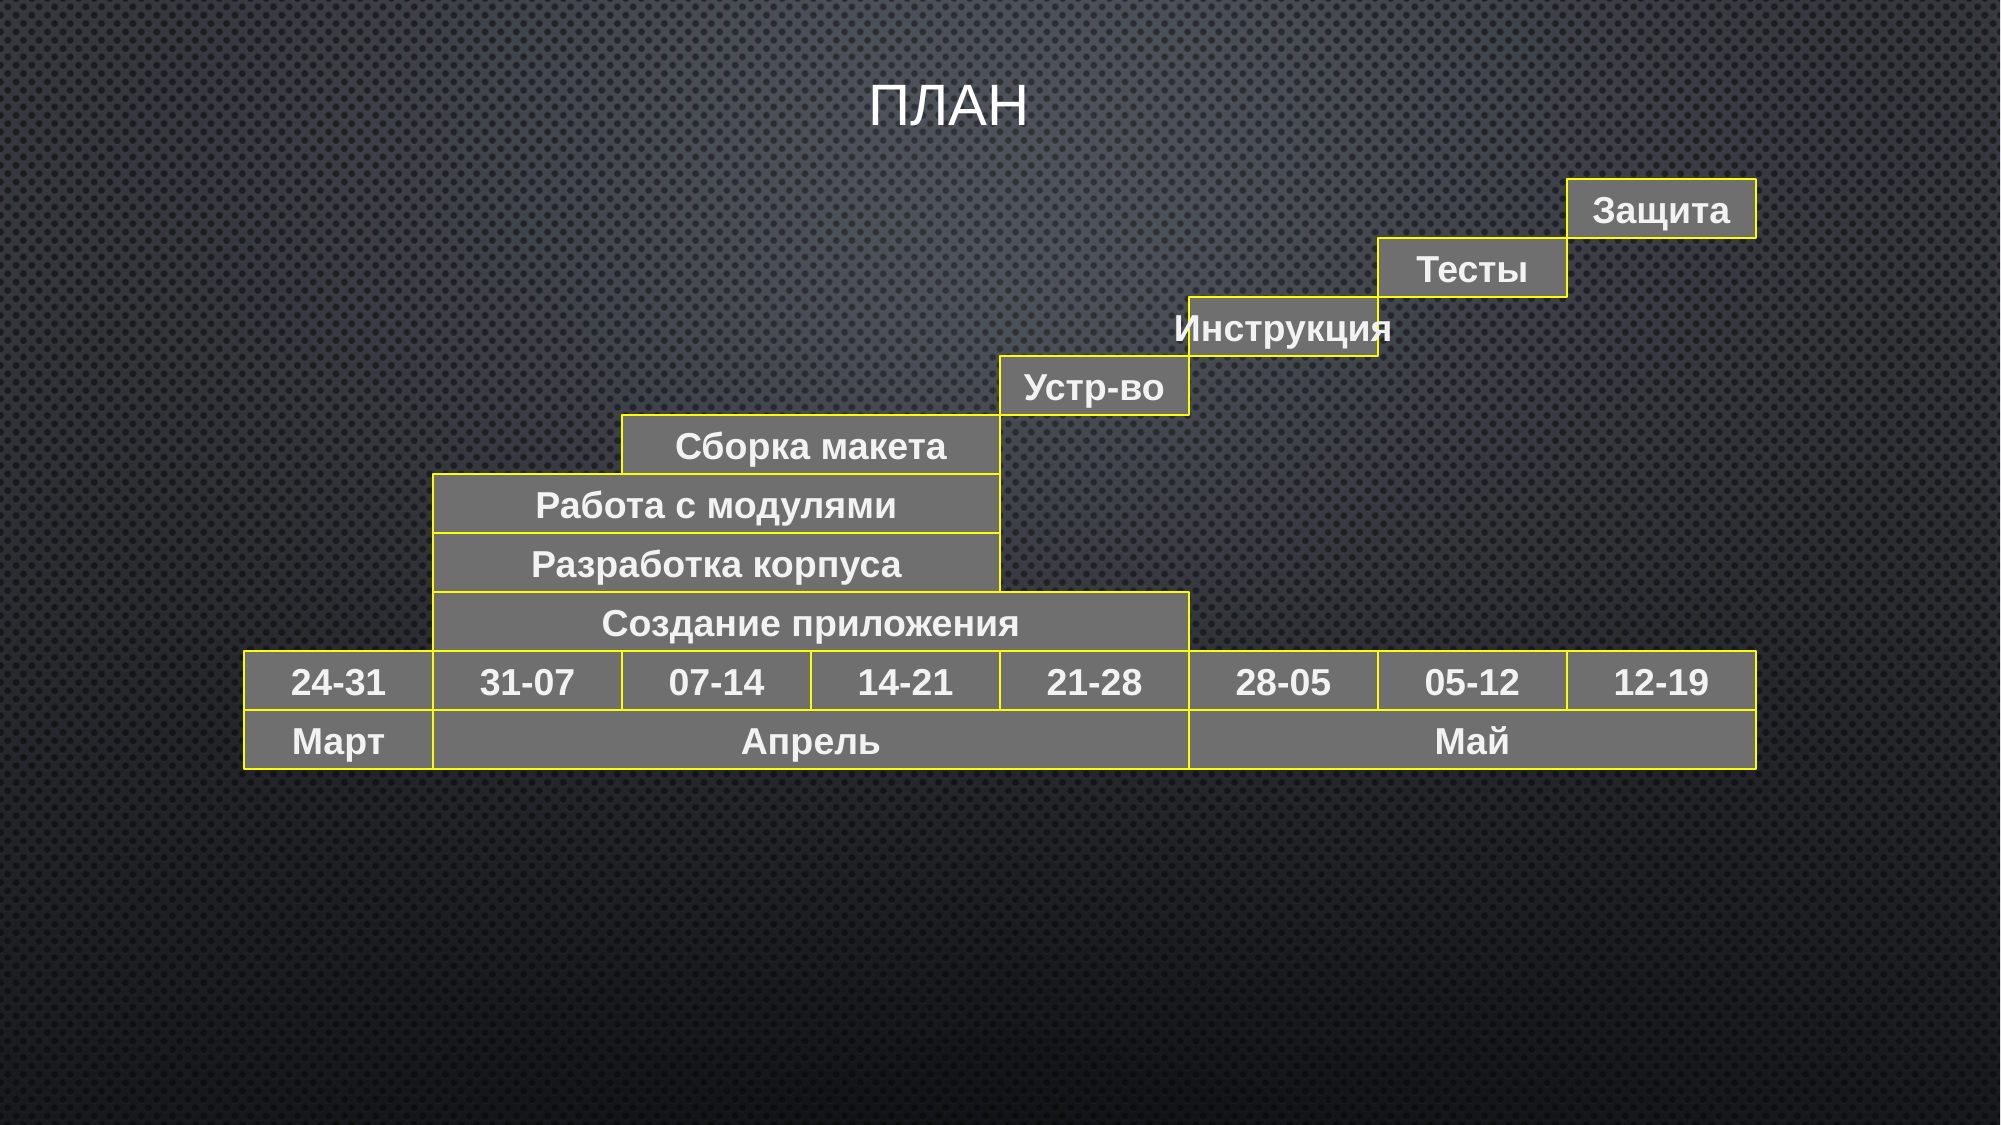

# план
Защита
Тесты
Инструкция
Устр-во
Сборка макета
Работа с модулями
Разработка корпуса
Создание приложения
24-31
31-07
07-14
14-21
21-28
28-05
05-12
12-19
Март
Апрель
Май